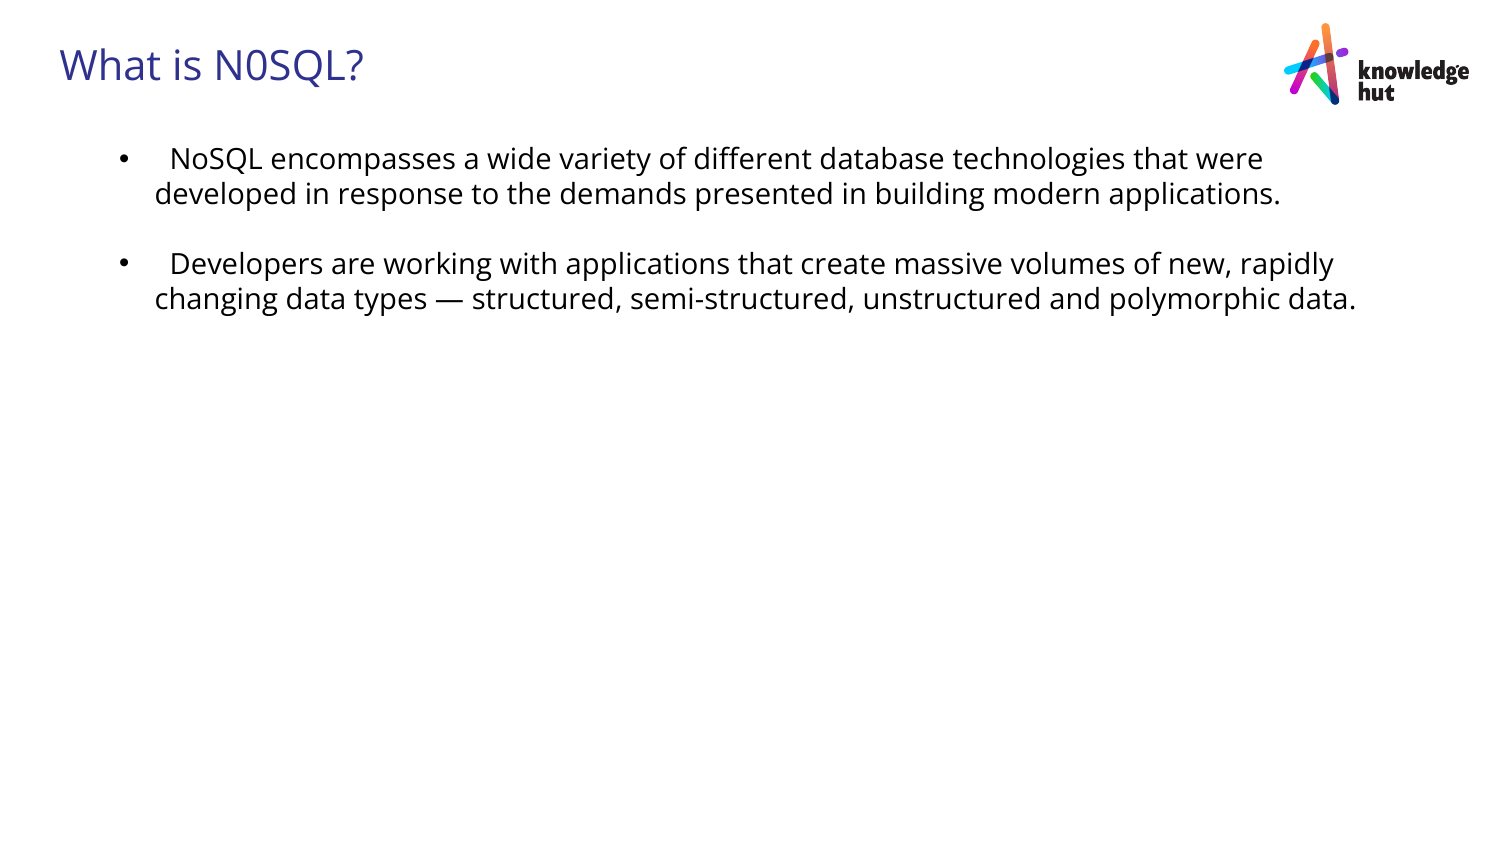

# What is N0SQL?
  NoSQL encompasses a wide variety of different database technologies that were developed in response to the demands presented in building modern applications.

  Developers are working with applications that create massive volumes of new, rapidly changing data types — structured, semi-structured, unstructured and polymorphic data.